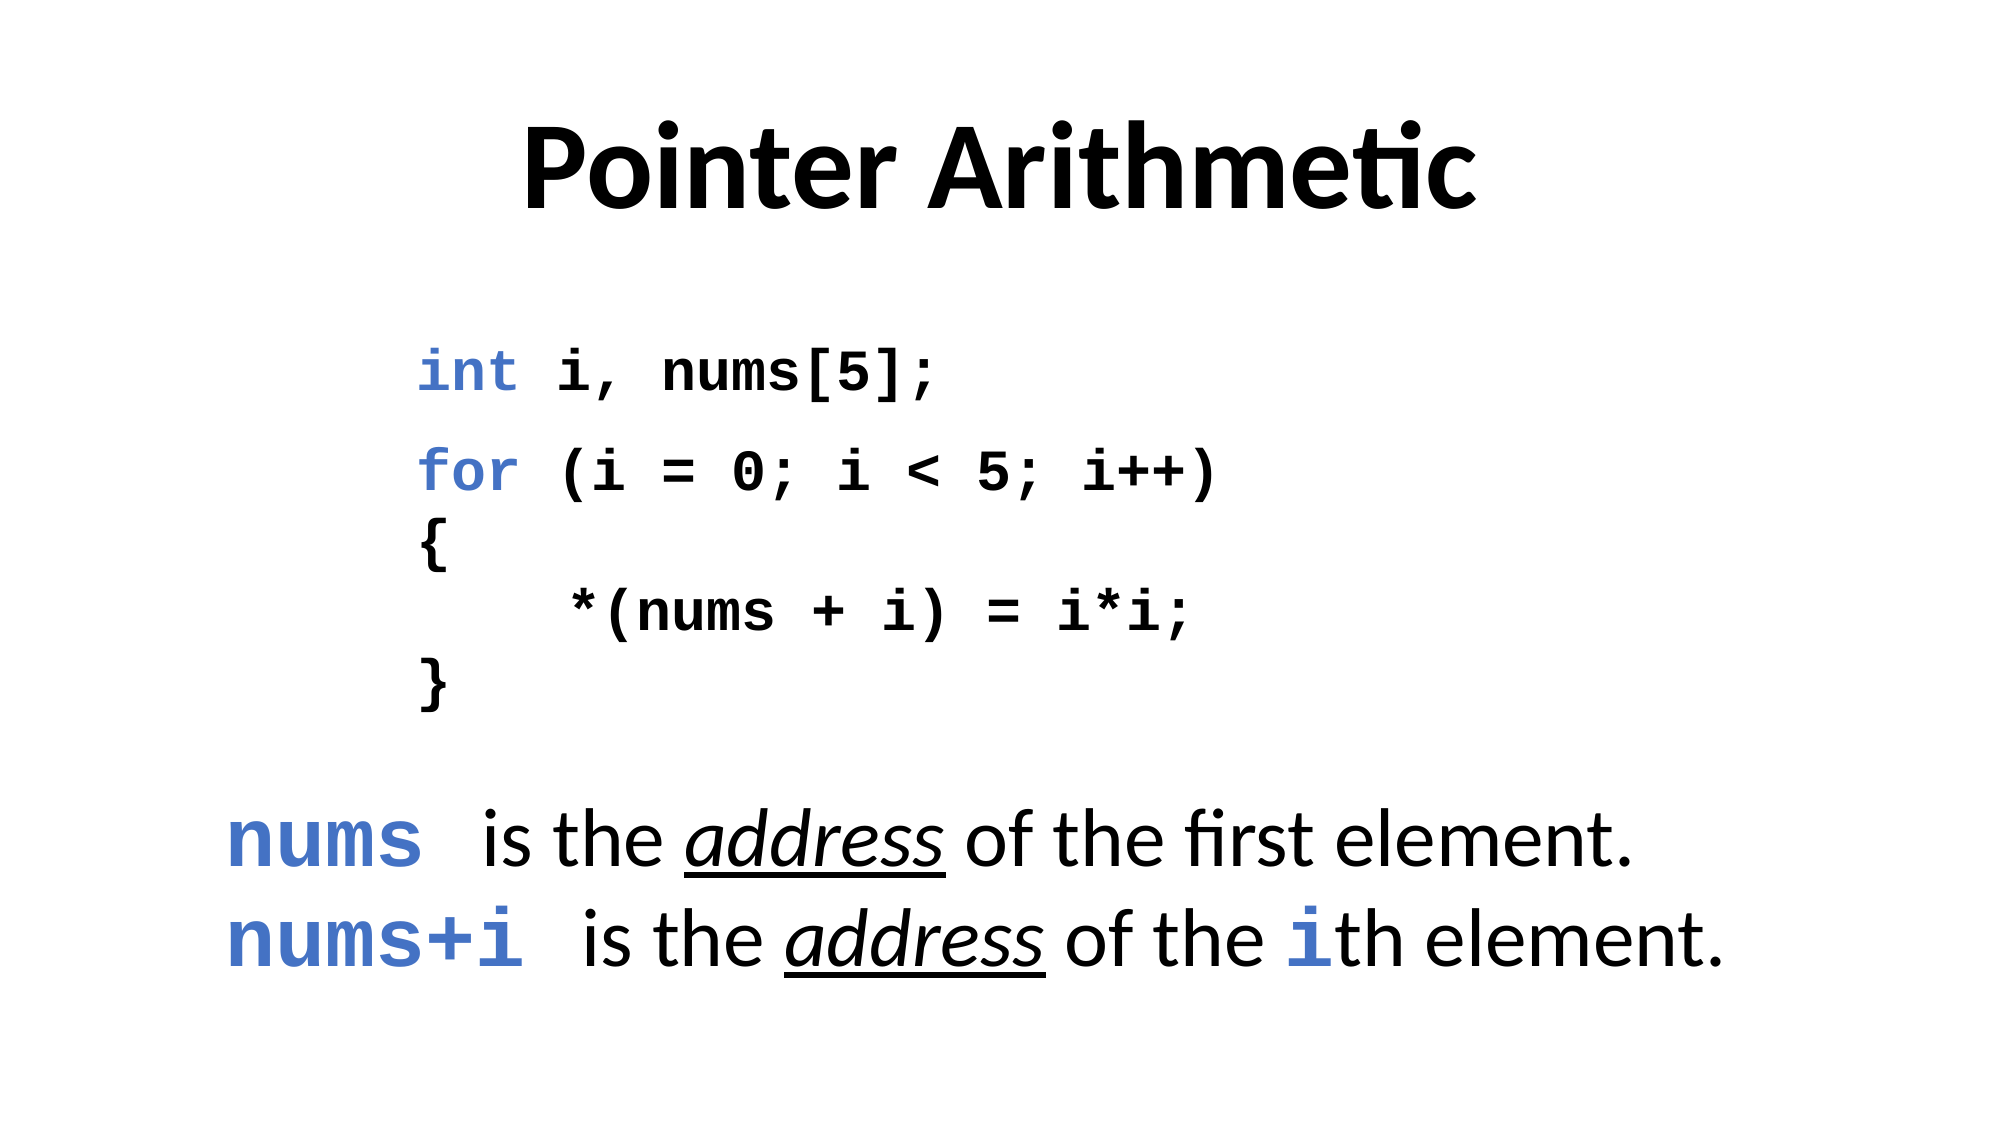

# Pointer Arithmetic
int i, nums[5];

for (i = 0; i < 5; i++)
{
	*(nums + i) = i*i;
}
nums   is the address of the first element.
nums+i   is the address of the ith element.